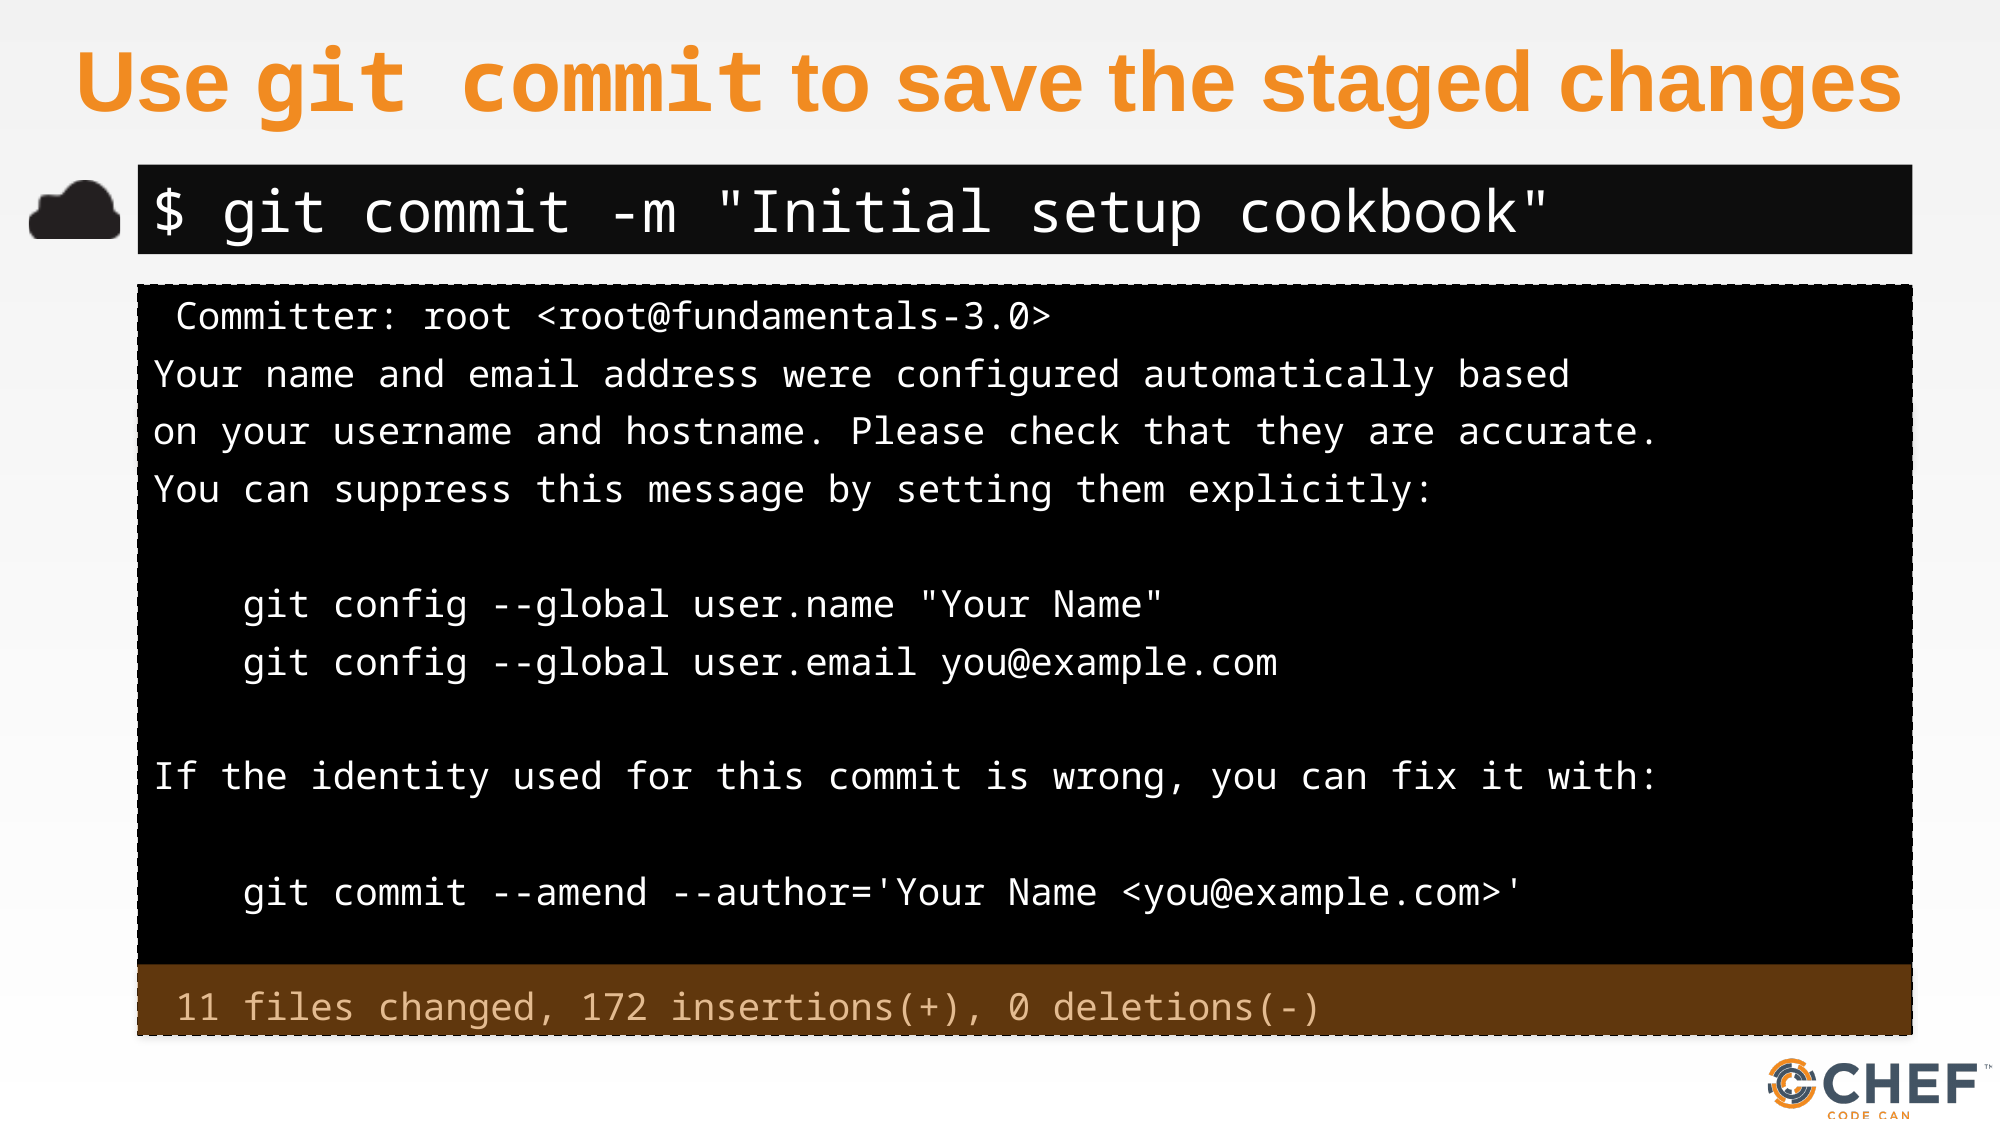

# Use git commit to save the staged changes
$ git commit -m "Initial setup cookbook"
 Committer: root <root@fundamentals-3.0>
Your name and email address were configured automatically based
on your username and hostname. Please check that they are accurate.
You can suppress this message by setting them explicitly:

    git config --global user.name "Your Name"
    git config --global user.email you@example.com

If the identity used for this commit is wrong, you can fix it with:

    git commit --amend --author='Your Name <you@example.com>'

 11 files changed, 172 insertions(+), 0 deletions(-)